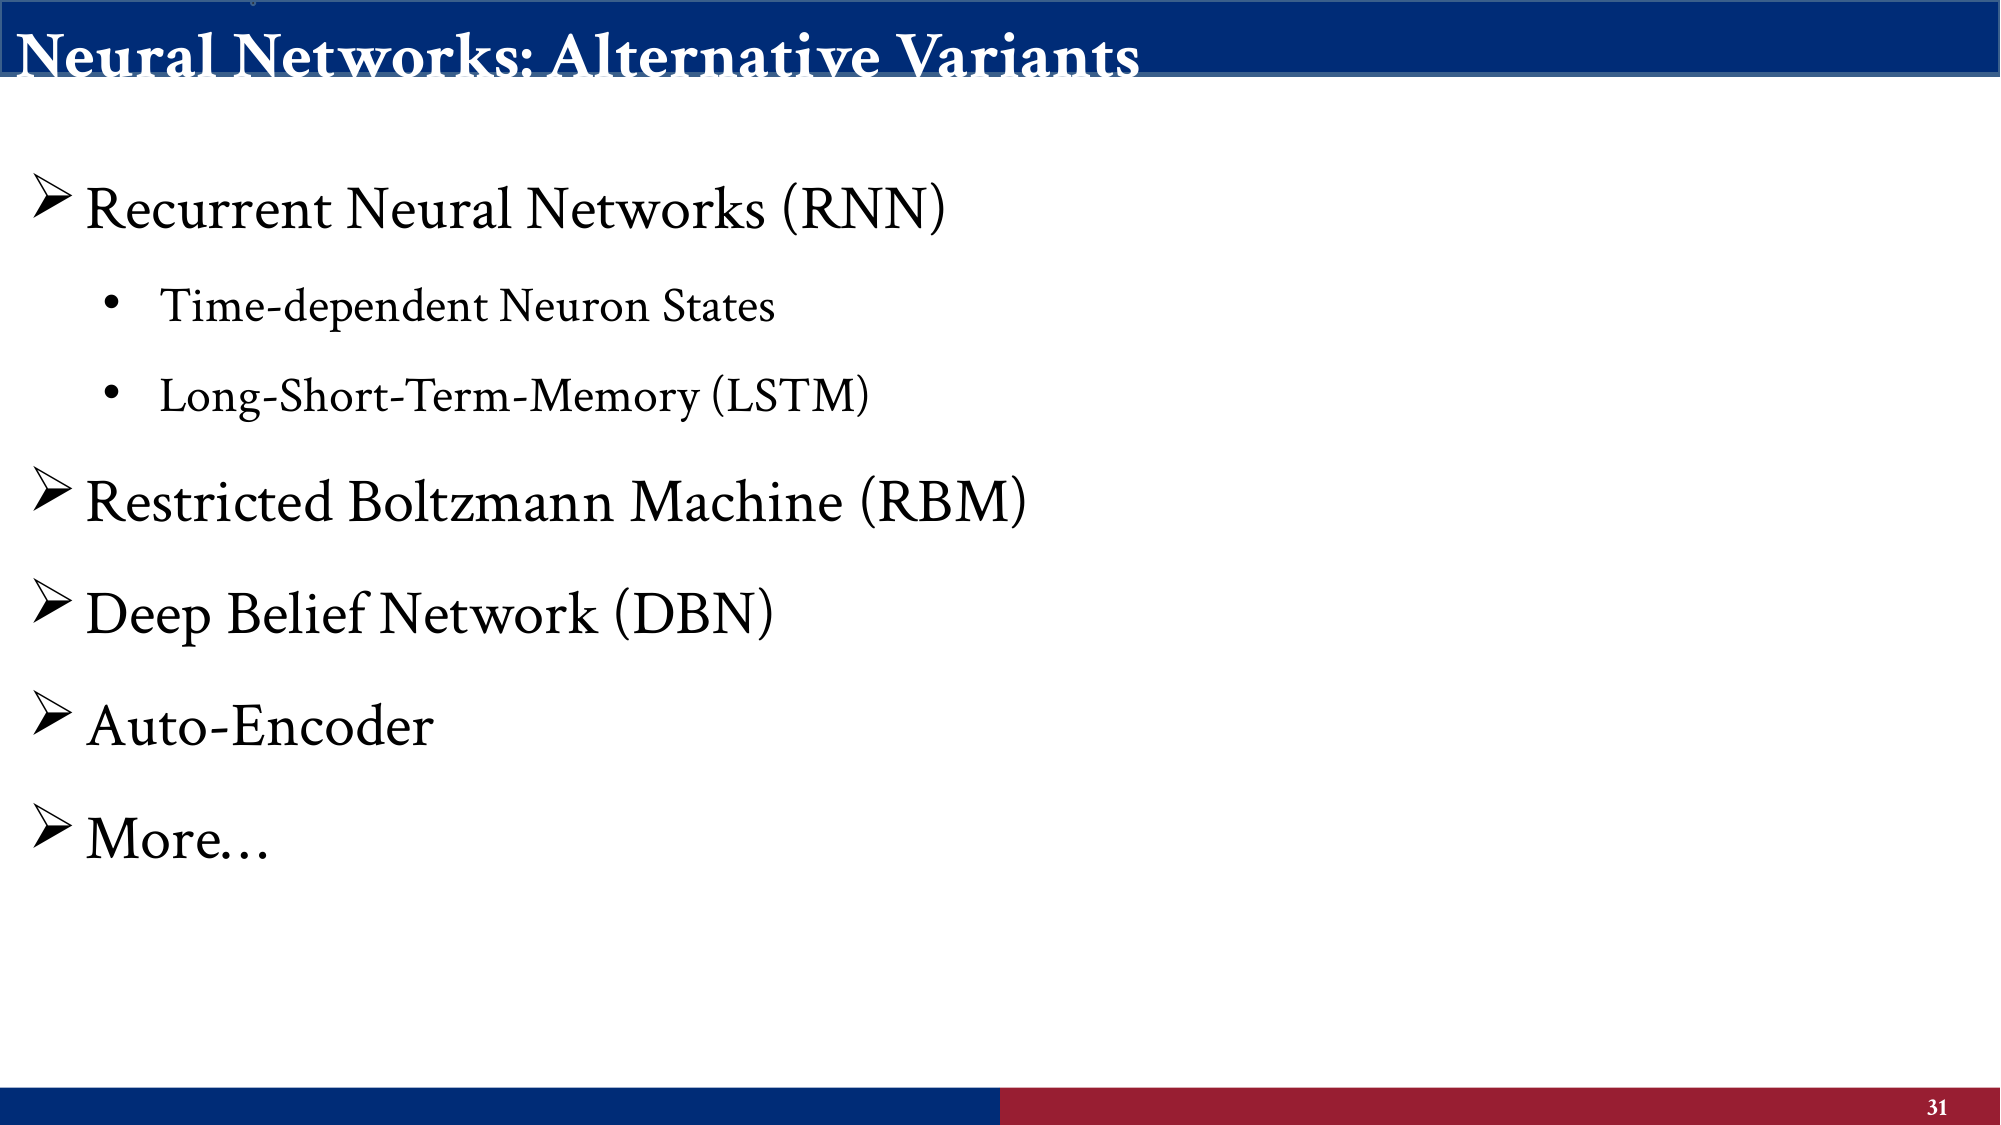

# Neural Networks: Alternative Variants

Recurrent Neural Networks (RNN)
Time-dependent Neuron States
Long-Short-Term-Memory (LSTM)
Restricted Boltzmann Machine (RBM)
Deep Belief Network (DBN)
Auto-Encoder
More…

31